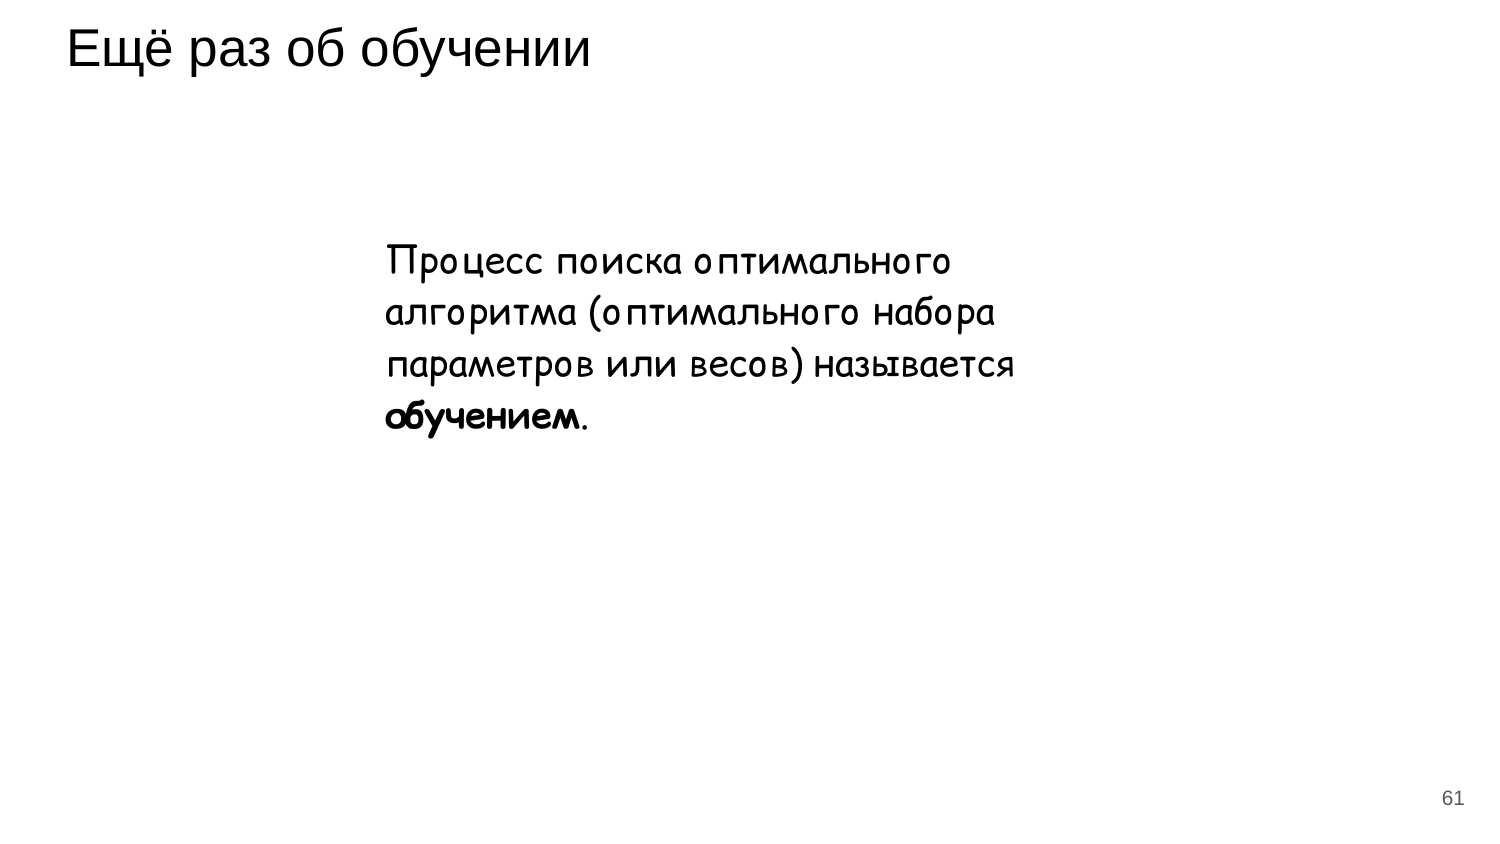

# Ещё раз об обучении
Процесс поиска оптимального алгоритма (оптимального набора параметров или весов) называется обучением.
61